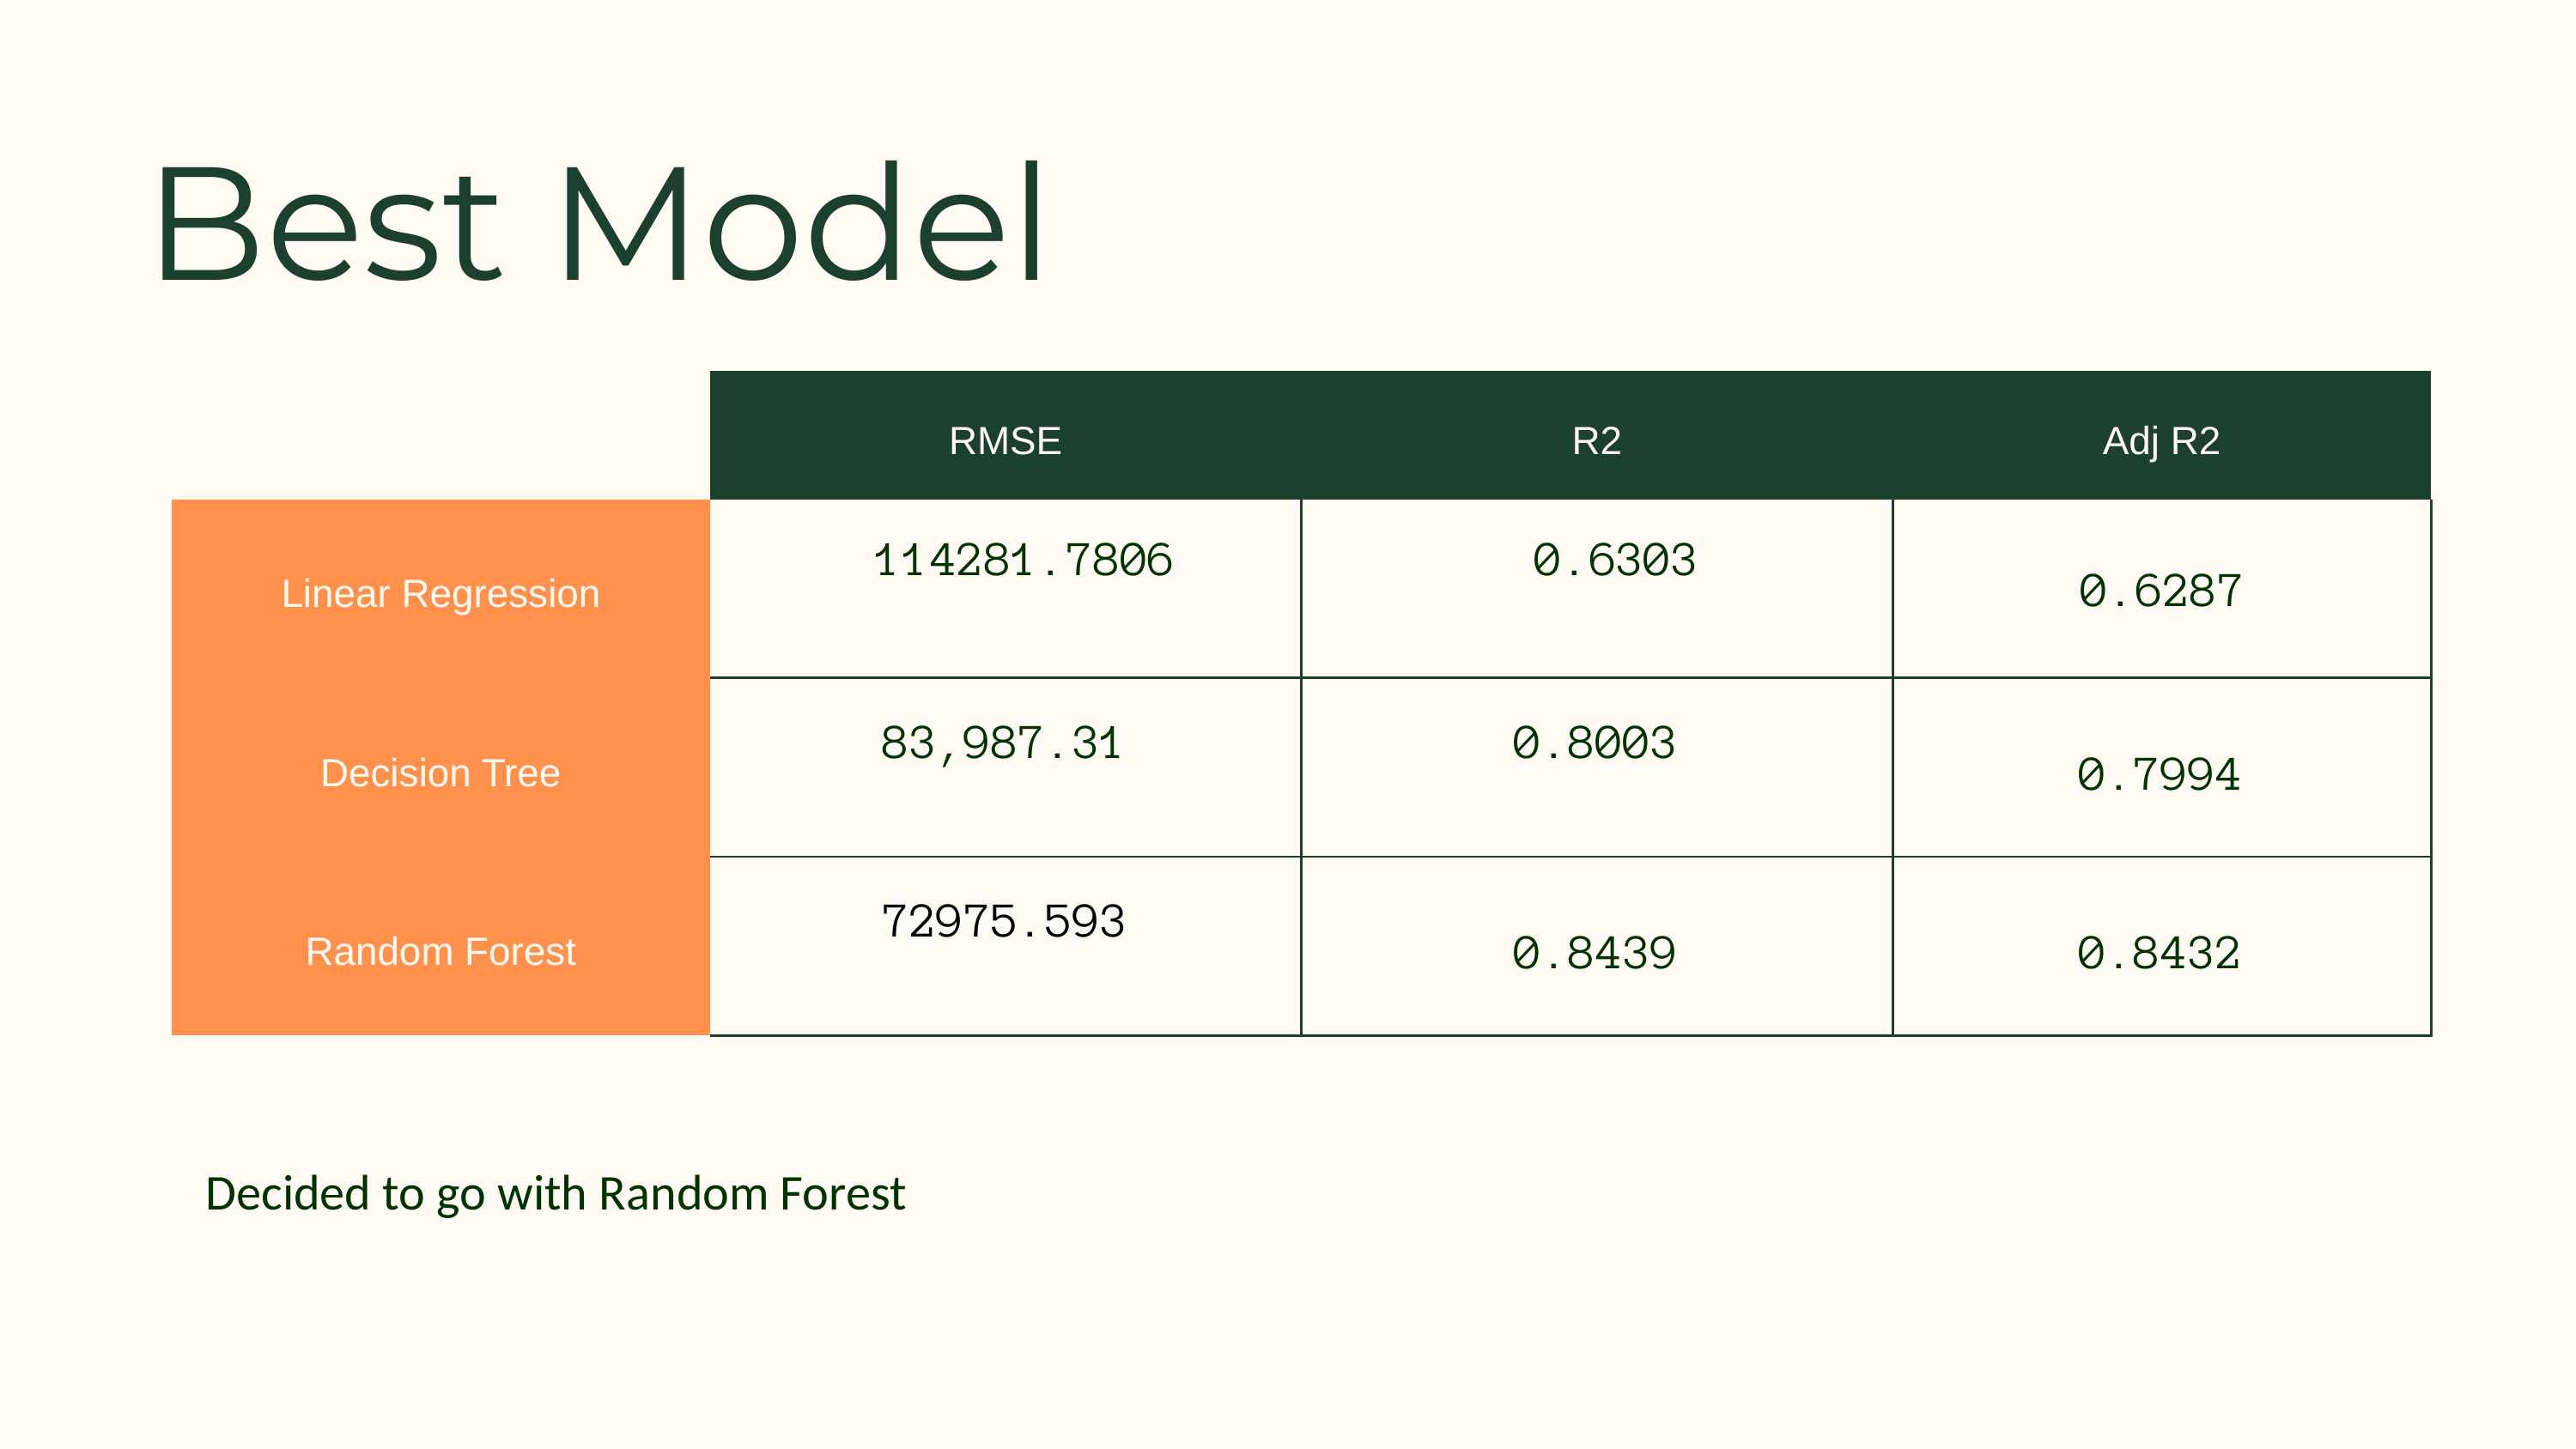

Best Model
|  | RMSE | R2 | Adj R2 |
| --- | --- | --- | --- |
| Linear Regression | W114281.7806 rite here | W0.6303 rite here | Write0.6287 here |
| Decision Tree | 83,987.31 | 0.8003 | 0.7994 |
| Random Forest | 72975.593 | 0.8439 | 0.8432 |
Decided to go with Random Forest